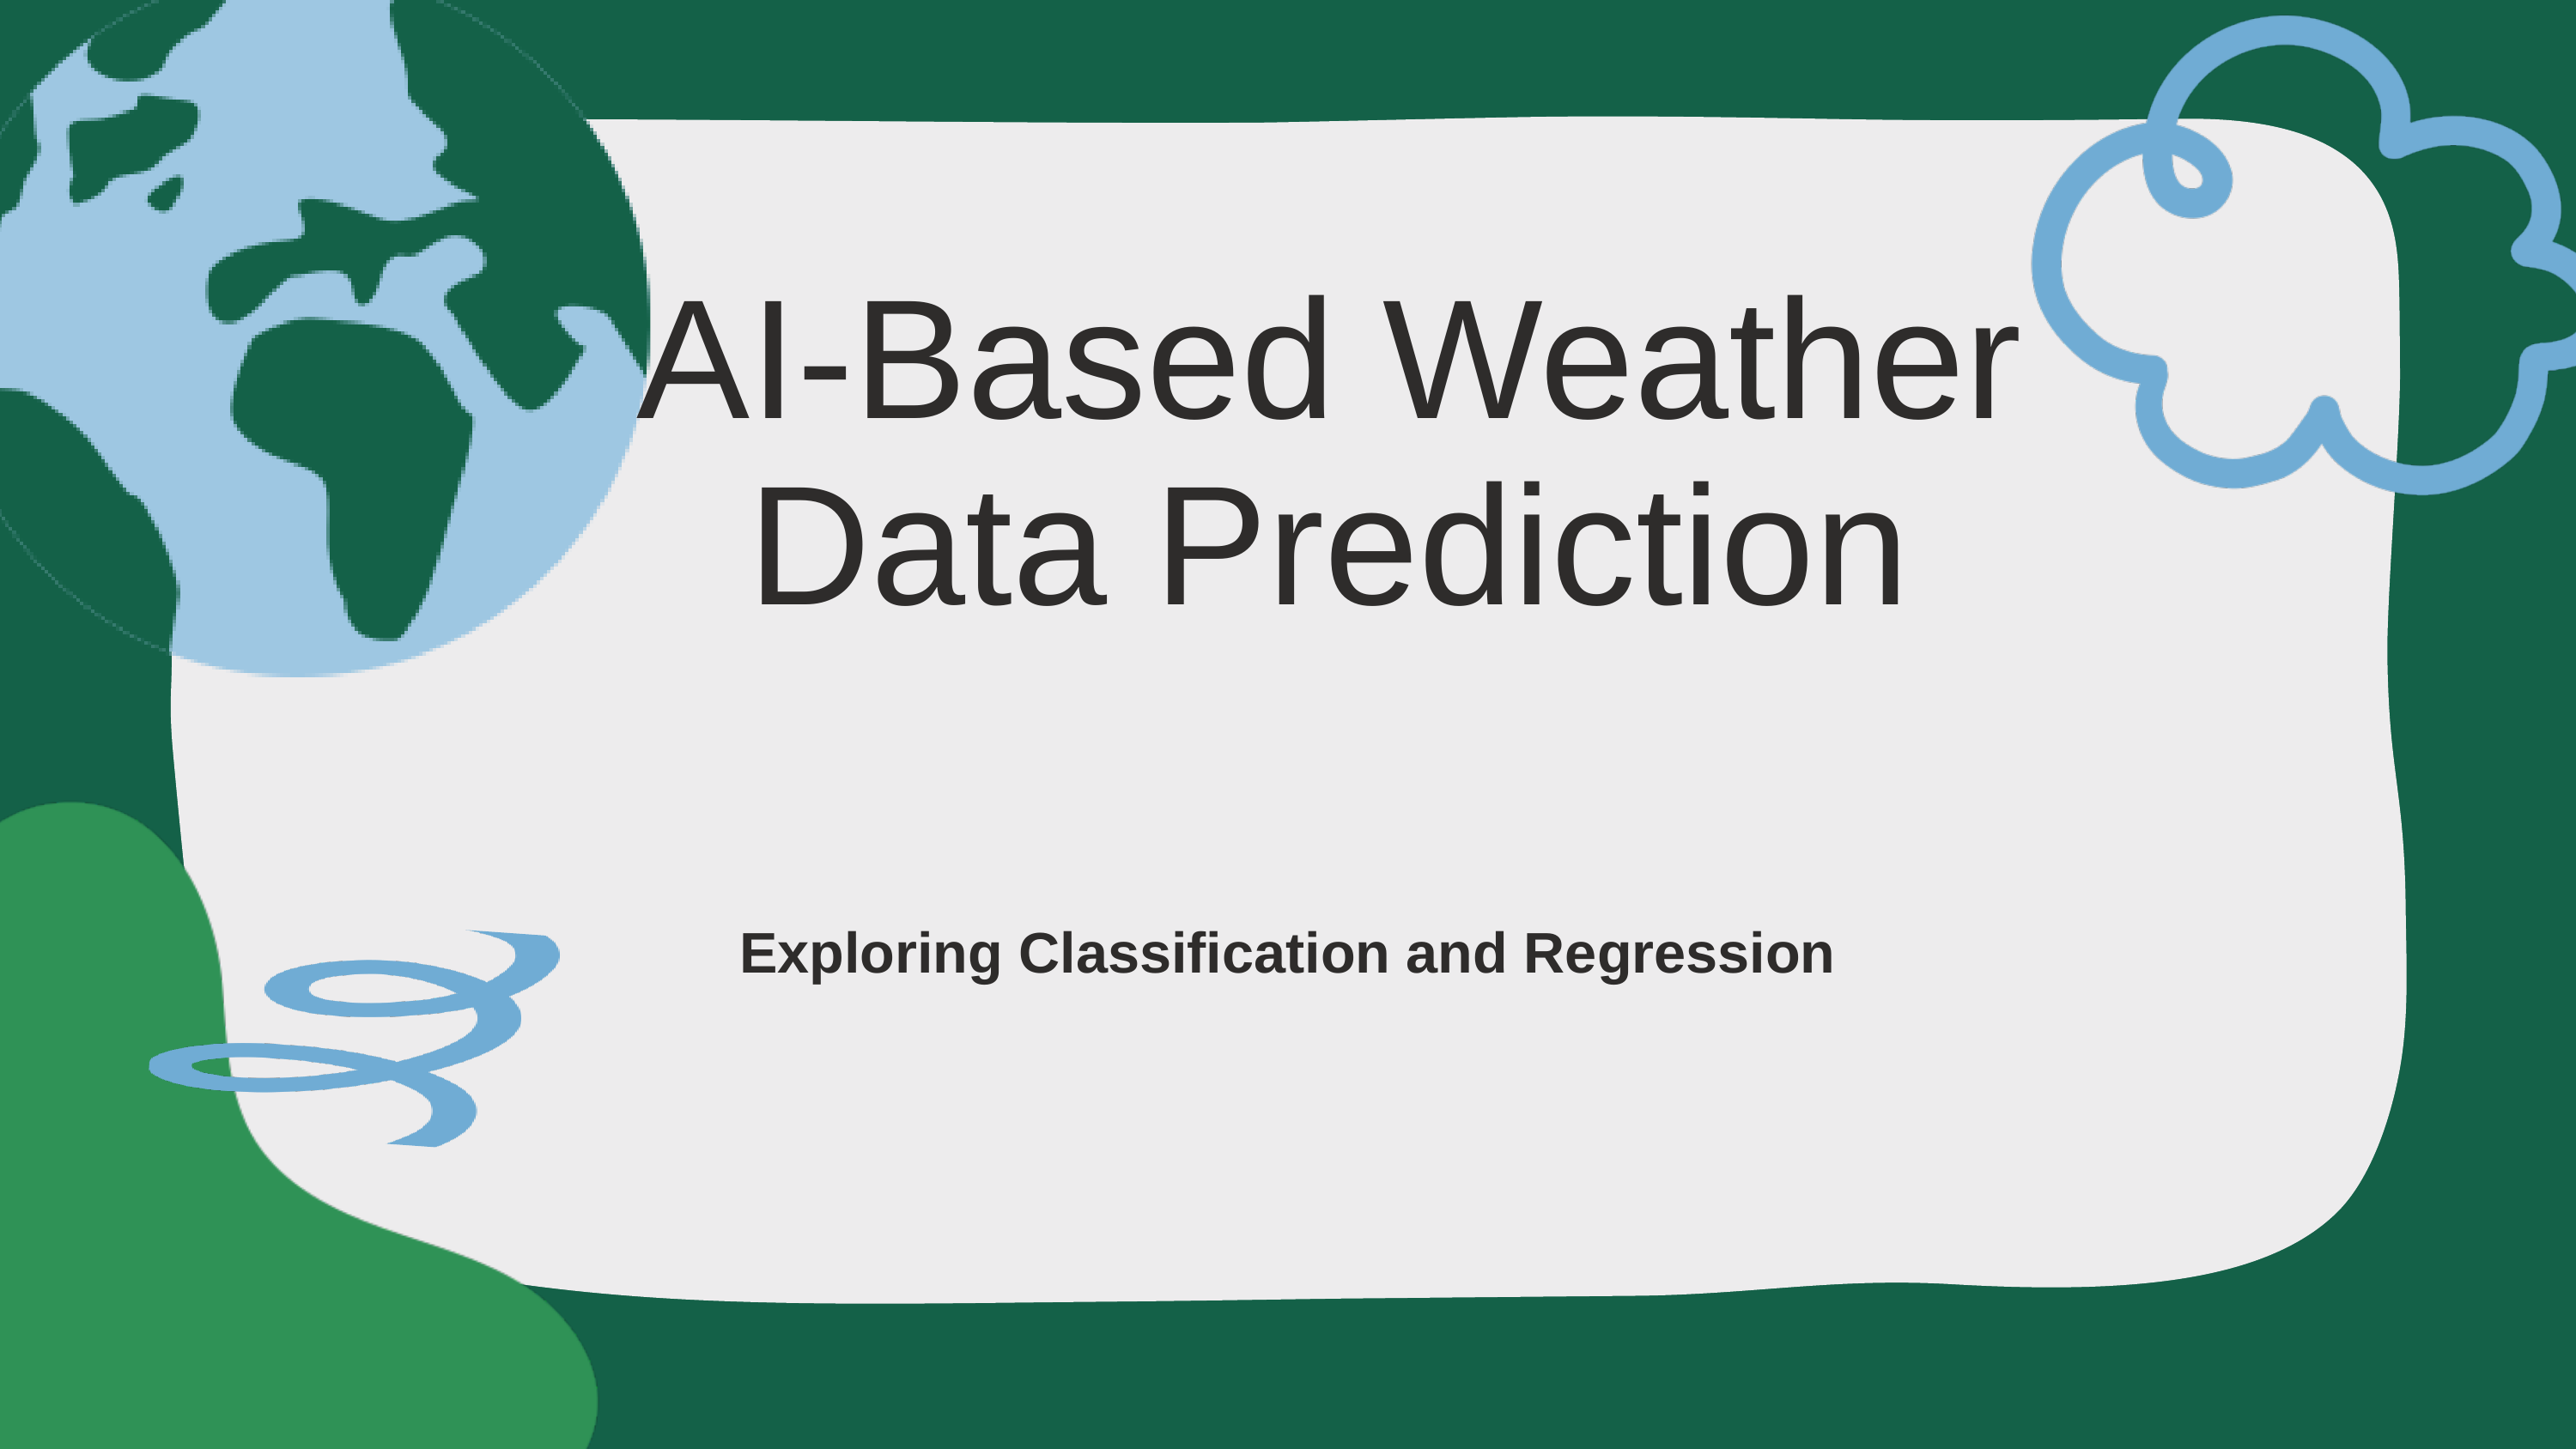

AI-Based Weather Data Prediction​

Exploring Classification and Regression